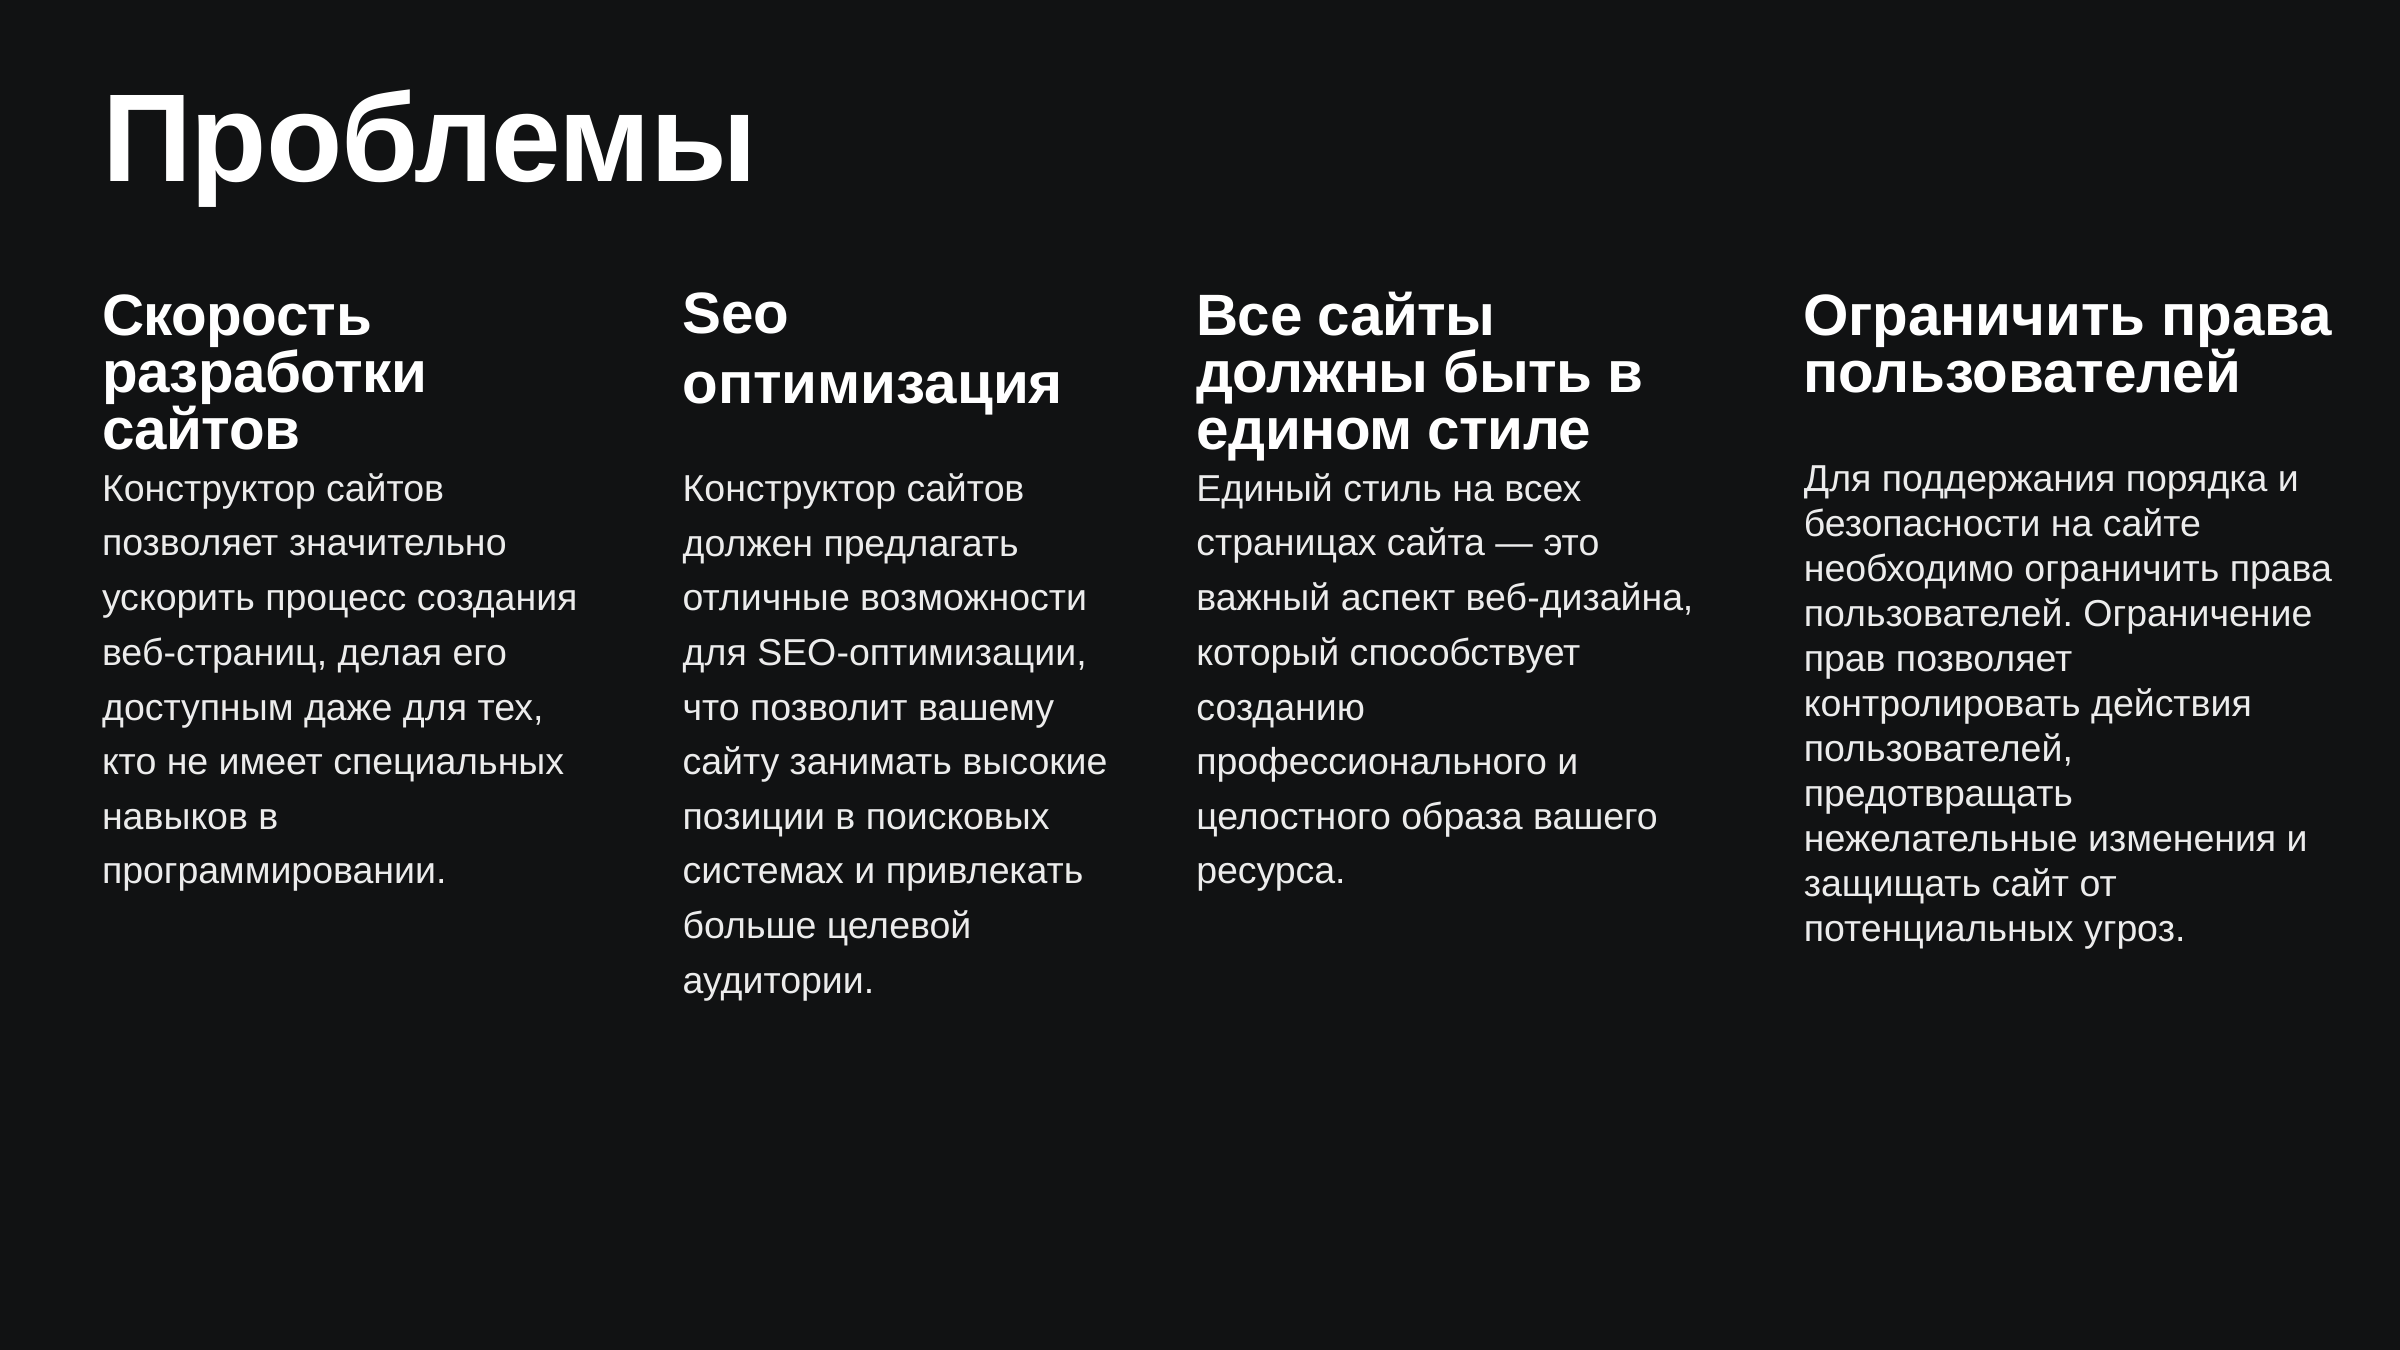

Проблемы
Seo оптимизация
Ограничить права пользователей
Скорость разработки сайтов
Все сайты должны быть в едином стиле
Конструктор сайтов позволяет значительно ускорить процесс создания веб-страниц, делая его доступным даже для тех, кто не имеет специальных навыков в программировании.
Конструктор сайтов должен предлагать отличные возможности для SEO-оптимизации, что позволит вашему сайту занимать высокие позиции в поисковых системах и привлекать больше целевой аудитории.
Единый стиль на всех страницах сайта — это важный аспект веб-дизайна, который способствует созданию профессионального и целостного образа вашего ресурса.
Для поддержания порядка и безопасности на сайте необходимо ограничить права пользователей. Ограничение прав позволяет контролировать действия пользователей, предотвращать нежелательные изменения и защищать сайт от потенциальных угроз.